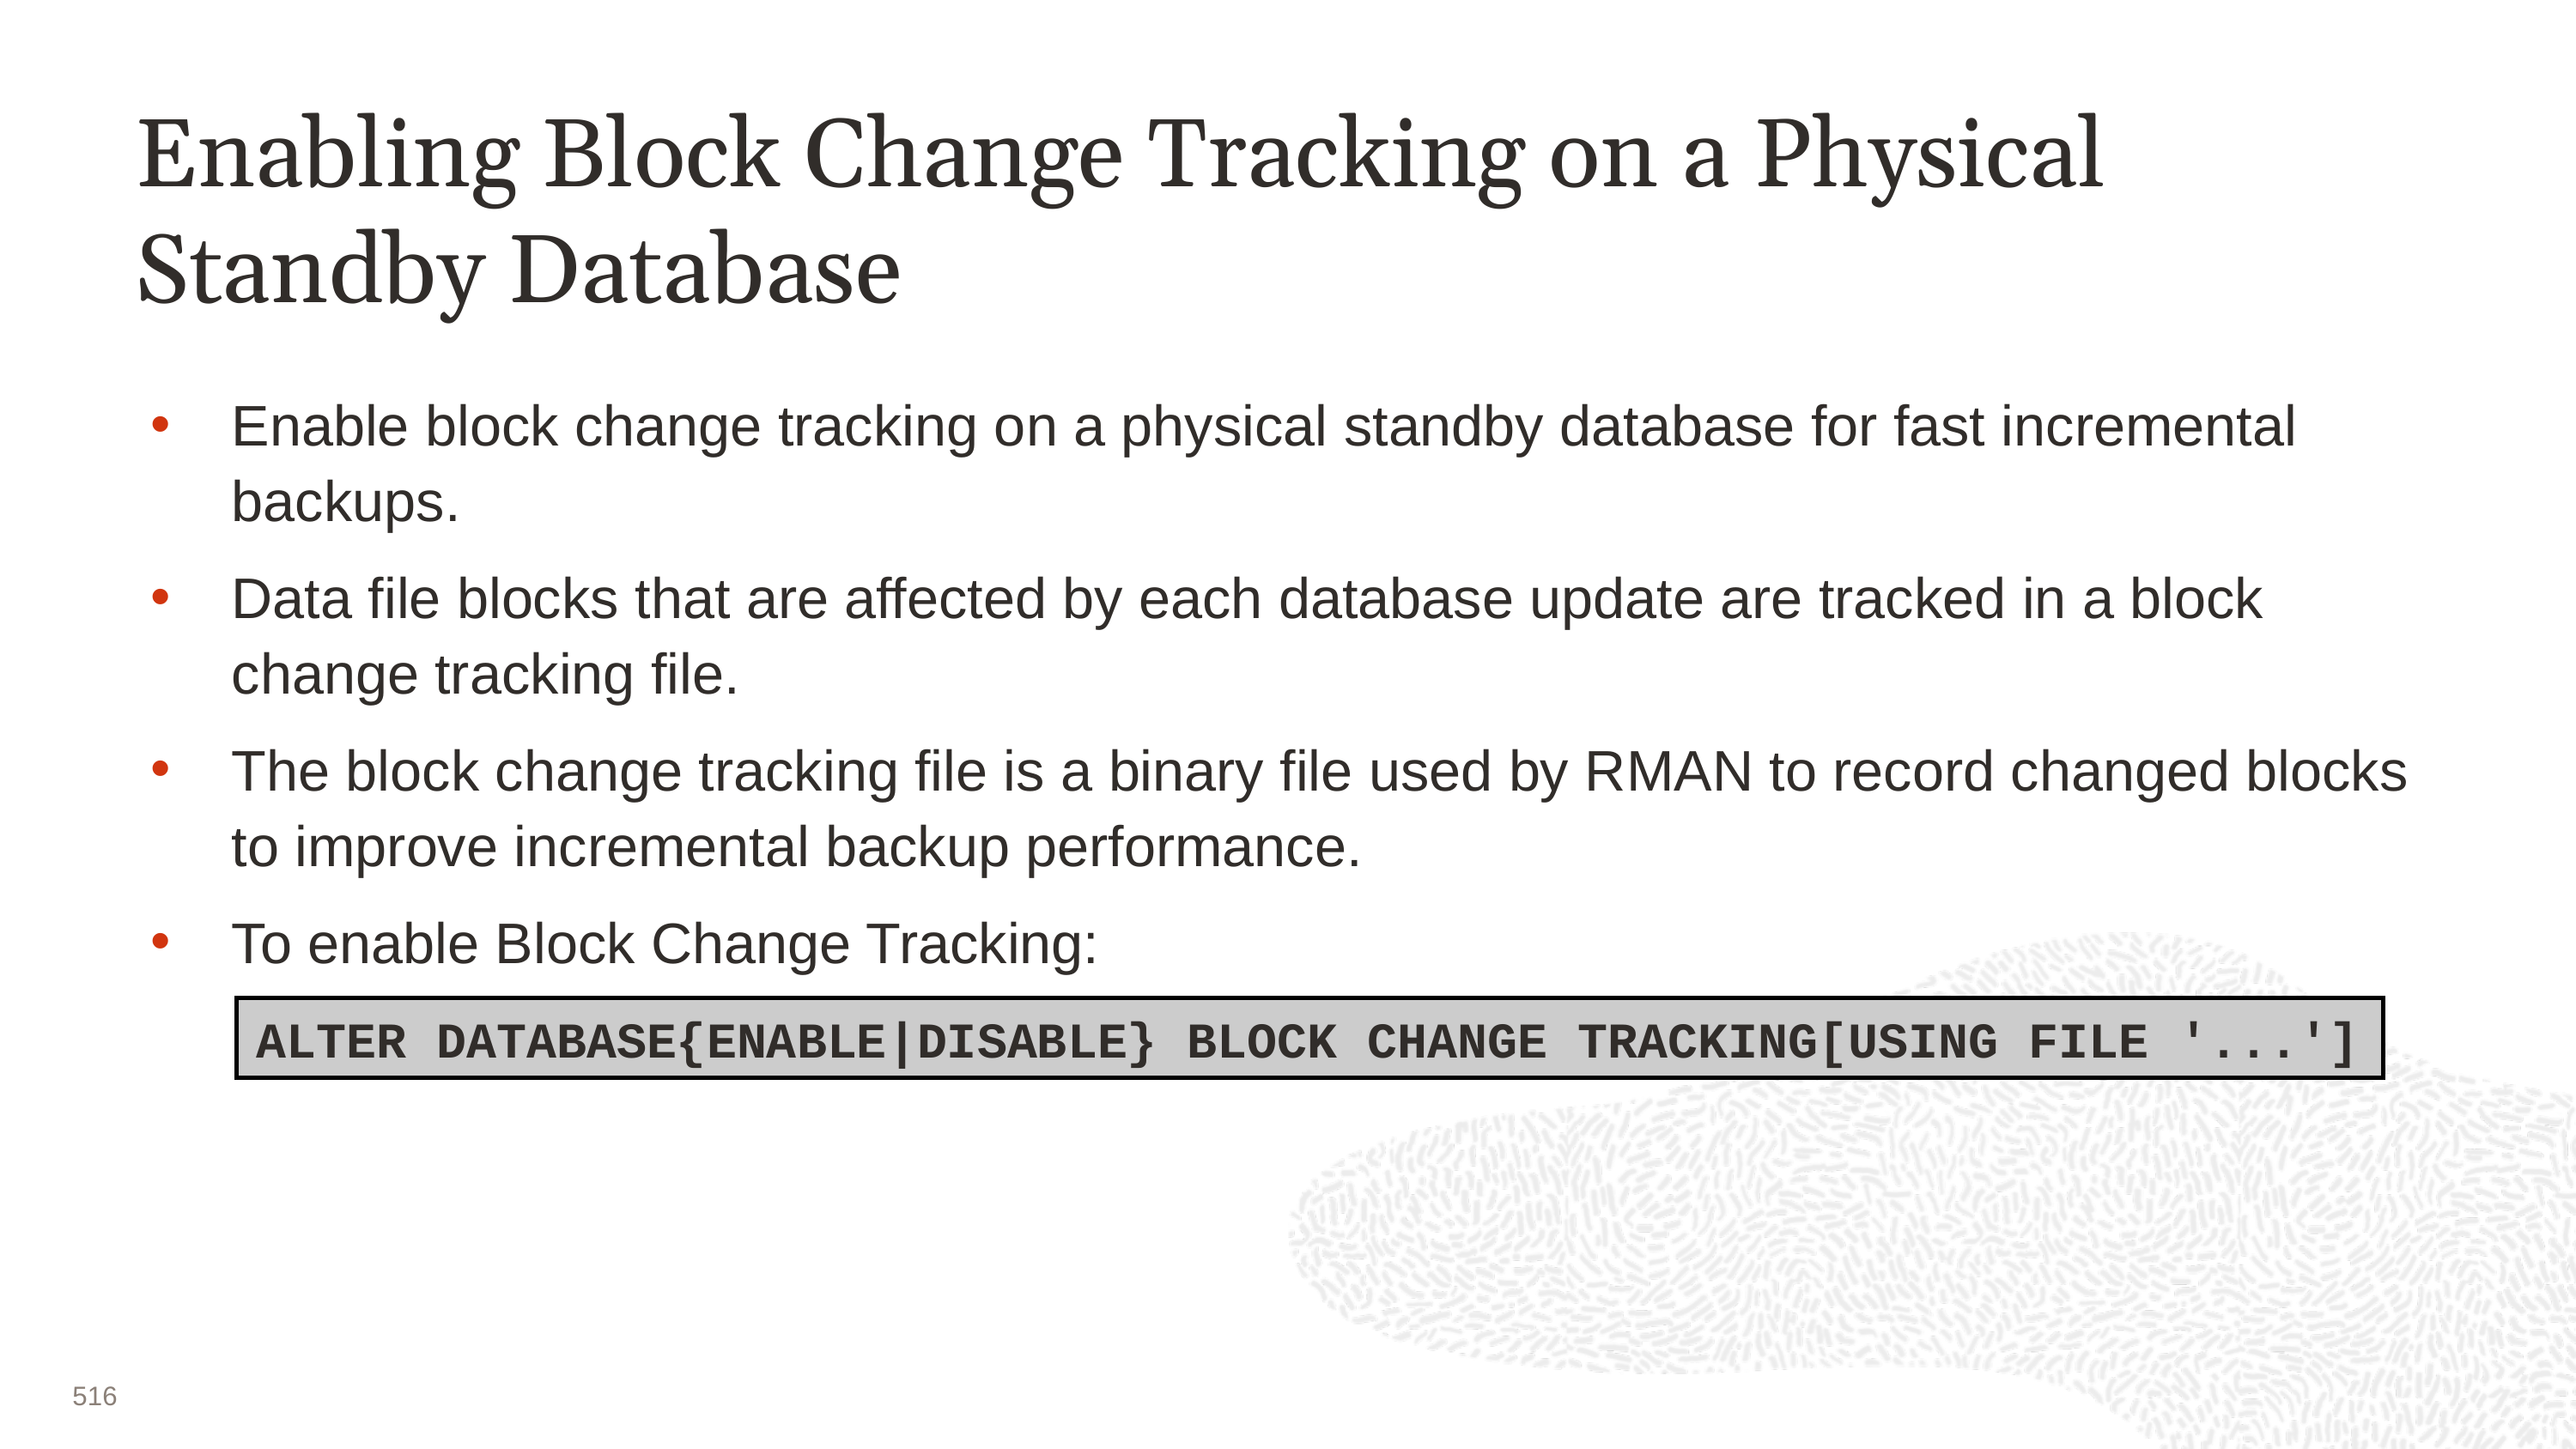

# Enabling Block Change Tracking on a Physical Standby Database
Enable block change tracking on a physical standby database for fast incremental backups.
Data file blocks that are affected by each database update are tracked in a block change tracking file.
The block change tracking file is a binary file used by RMAN to record changed blocks to improve incremental backup performance.
To enable Block Change Tracking:
ALTER DATABASE{ENABLE|DISABLE} BLOCK CHANGE TRACKING[USING FILE '...']